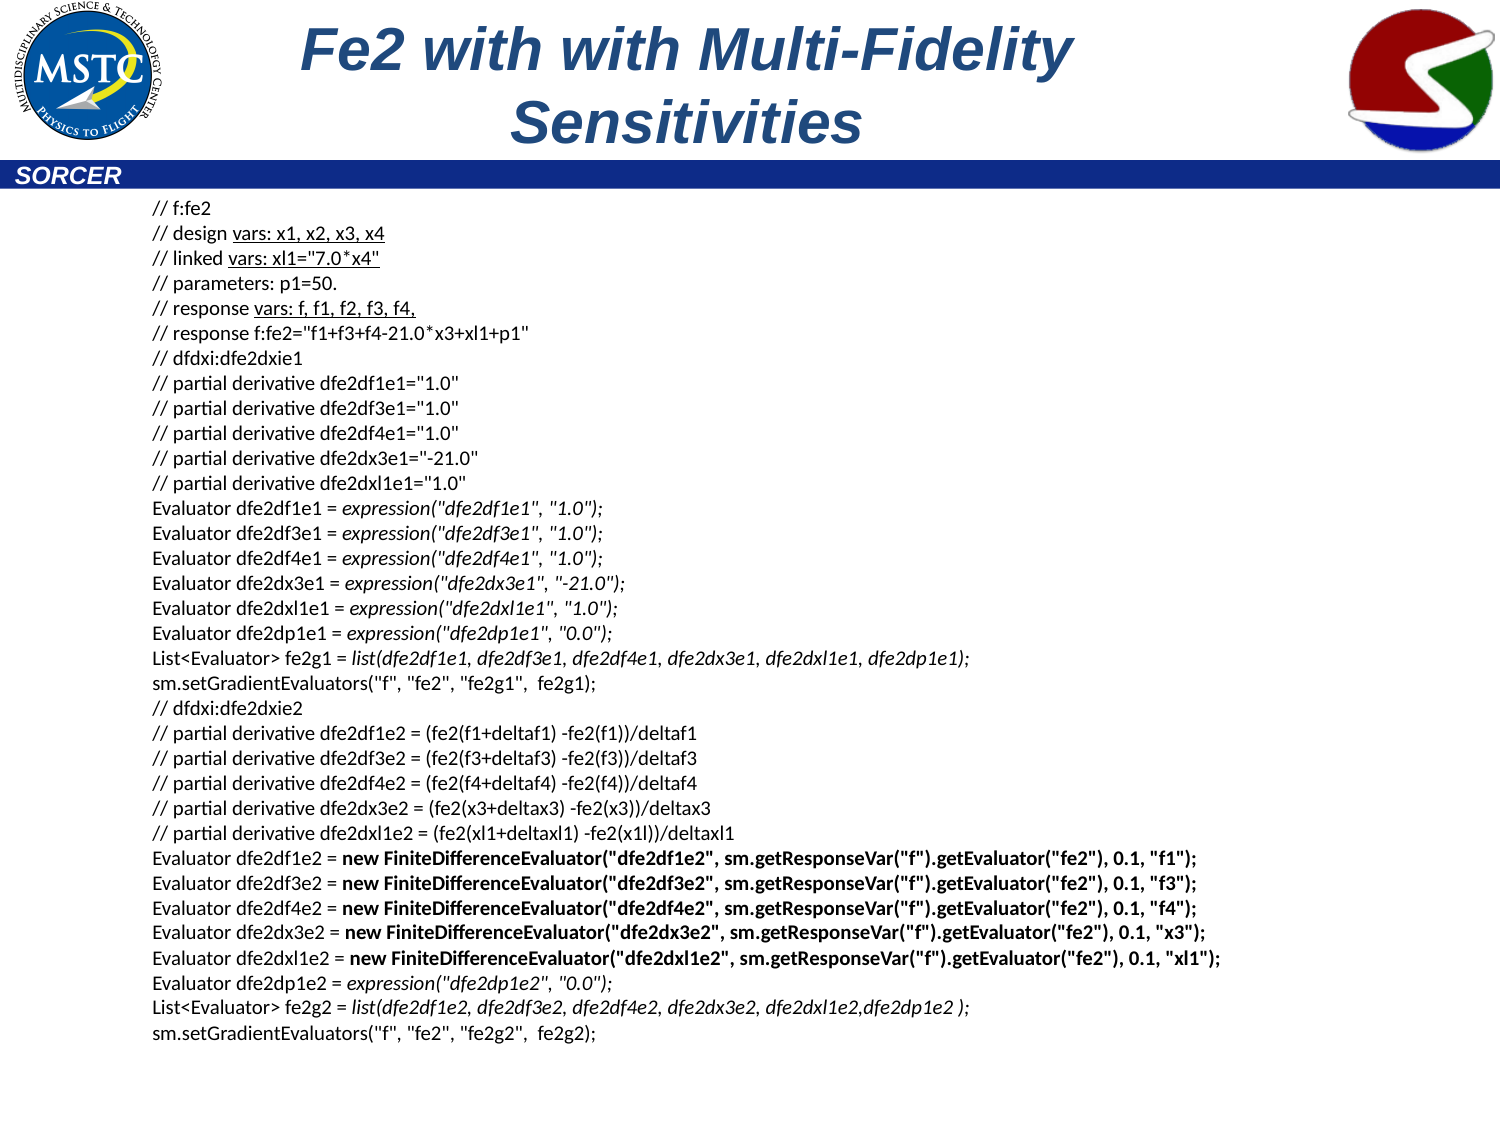

# Fe2 with with Multi-Fidelity Sensitivities
// f:fe2
// design vars: x1, x2, x3, x4
// linked vars: xl1="7.0*x4"
// parameters: p1=50.
// response vars: f, f1, f2, f3, f4,
// response f:fe2="f1+f3+f4-21.0*x3+xl1+p1"
// dfdxi:dfe2dxie1
// partial derivative dfe2df1e1="1.0"
// partial derivative dfe2df3e1="1.0"
// partial derivative dfe2df4e1="1.0"
// partial derivative dfe2dx3e1="-21.0"
// partial derivative dfe2dxl1e1="1.0"
Evaluator dfe2df1e1 = expression("dfe2df1e1", "1.0");
Evaluator dfe2df3e1 = expression("dfe2df3e1", "1.0");
Evaluator dfe2df4e1 = expression("dfe2df4e1", "1.0");
Evaluator dfe2dx3e1 = expression("dfe2dx3e1", "-21.0");
Evaluator dfe2dxl1e1 = expression("dfe2dxl1e1", "1.0");
Evaluator dfe2dp1e1 = expression("dfe2dp1e1", "0.0");
List<Evaluator> fe2g1 = list(dfe2df1e1, dfe2df3e1, dfe2df4e1, dfe2dx3e1, dfe2dxl1e1, dfe2dp1e1);
sm.setGradientEvaluators("f", "fe2", "fe2g1",  fe2g1);
// dfdxi:dfe2dxie2
// partial derivative dfe2df1e2 = (fe2(f1+deltaf1) -fe2(f1))/deltaf1
// partial derivative dfe2df3e2 = (fe2(f3+deltaf3) -fe2(f3))/deltaf3
// partial derivative dfe2df4e2 = (fe2(f4+deltaf4) -fe2(f4))/deltaf4
// partial derivative dfe2dx3e2 = (fe2(x3+deltax3) -fe2(x3))/deltax3
// partial derivative dfe2dxl1e2 = (fe2(xl1+deltaxl1) -fe2(x1l))/deltaxl1
Evaluator dfe2df1e2 = new FiniteDifferenceEvaluator("dfe2df1e2", sm.getResponseVar("f").getEvaluator("fe2"), 0.1, "f1");
Evaluator dfe2df3e2 = new FiniteDifferenceEvaluator("dfe2df3e2", sm.getResponseVar("f").getEvaluator("fe2"), 0.1, "f3");
Evaluator dfe2df4e2 = new FiniteDifferenceEvaluator("dfe2df4e2", sm.getResponseVar("f").getEvaluator("fe2"), 0.1, "f4");
Evaluator dfe2dx3e2 = new FiniteDifferenceEvaluator("dfe2dx3e2", sm.getResponseVar("f").getEvaluator("fe2"), 0.1, "x3");
Evaluator dfe2dxl1e2 = new FiniteDifferenceEvaluator("dfe2dxl1e2", sm.getResponseVar("f").getEvaluator("fe2"), 0.1, "xl1");
Evaluator dfe2dp1e2 = expression("dfe2dp1e2", "0.0");
List<Evaluator> fe2g2 = list(dfe2df1e2, dfe2df3e2, dfe2df4e2, dfe2dx3e2, dfe2dxl1e2,dfe2dp1e2 );
sm.setGradientEvaluators("f", "fe2", "fe2g2",  fe2g2);